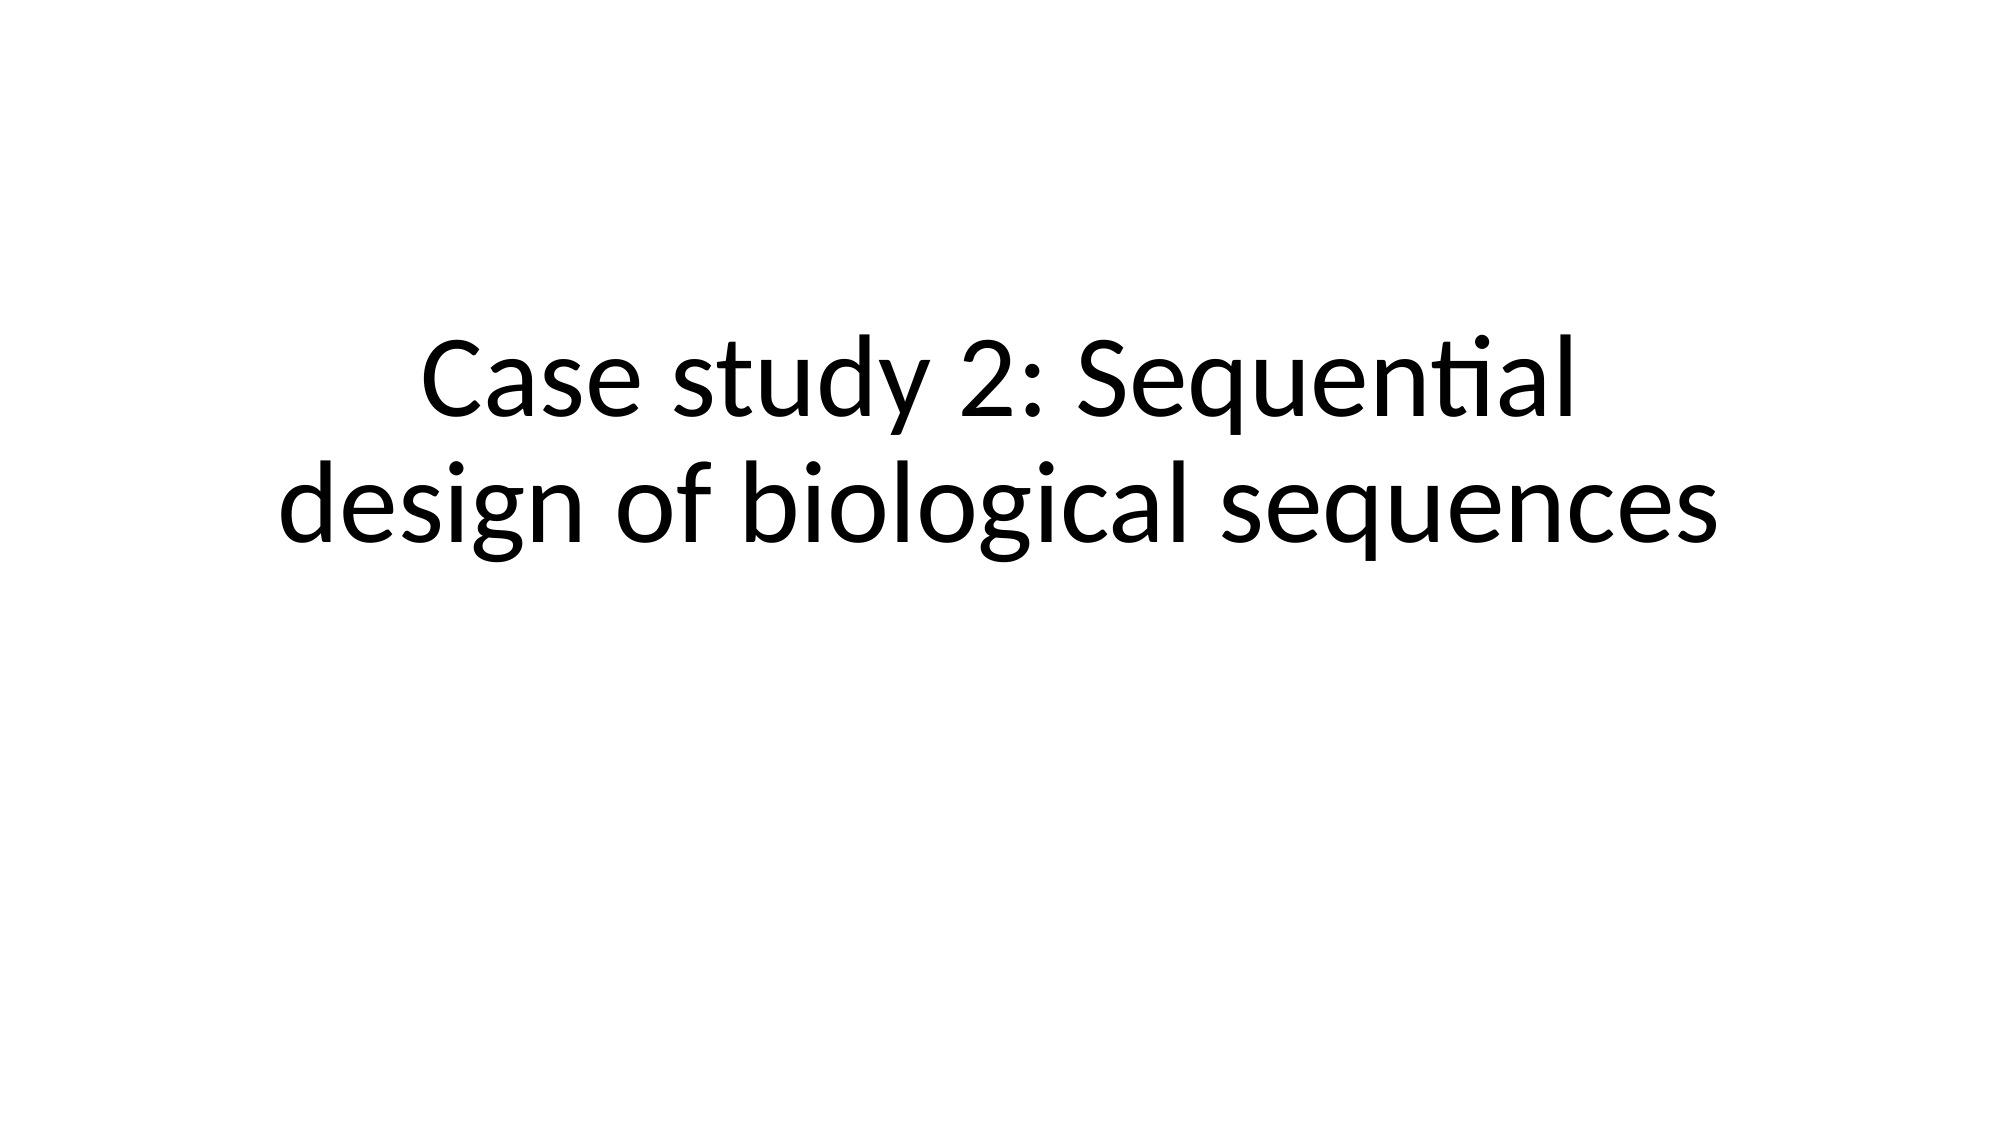

# Case study 2: Sequential design of biological sequences